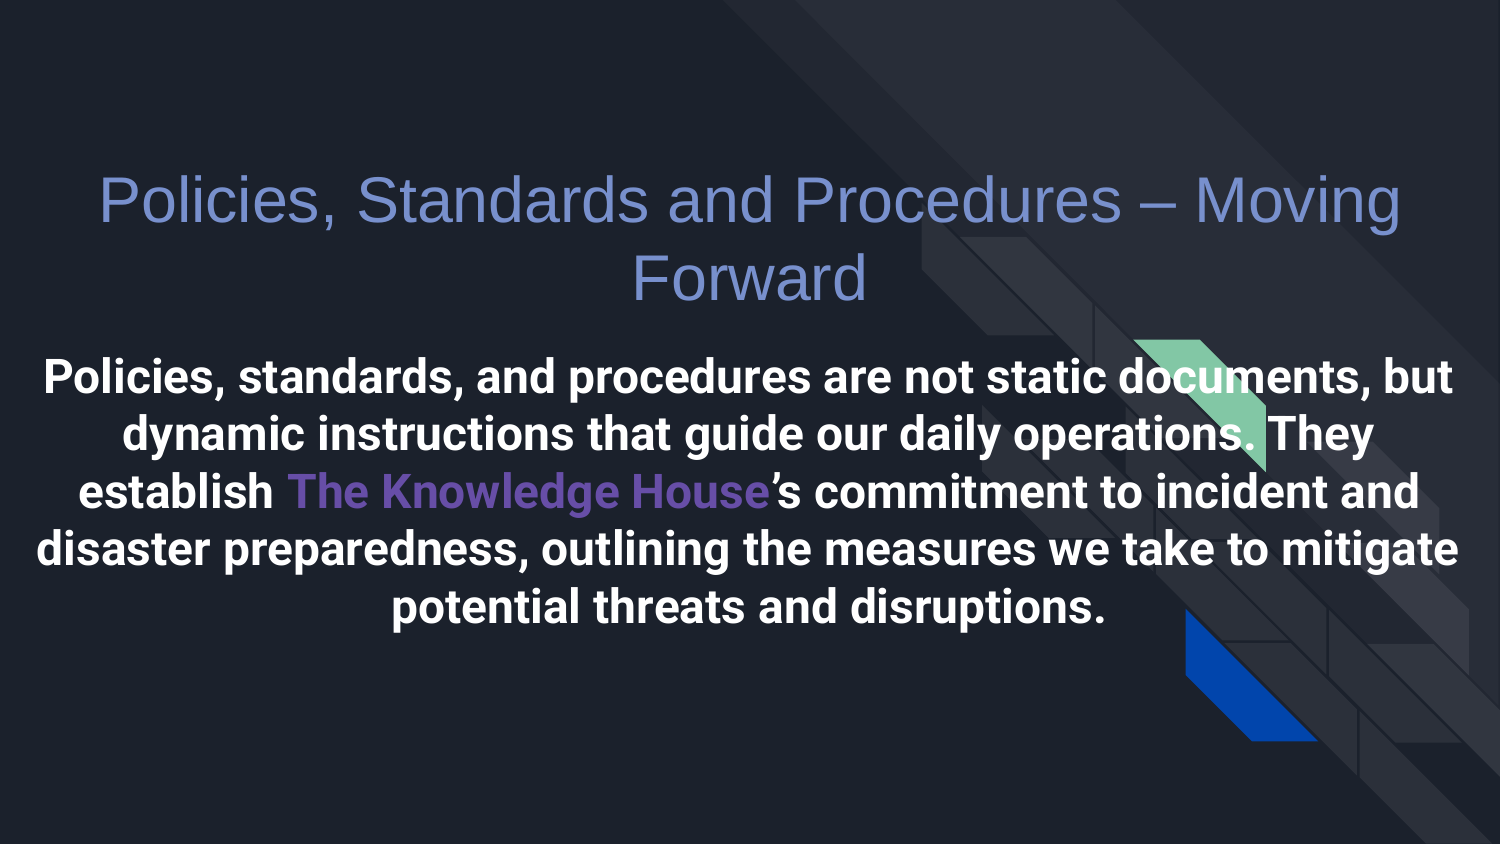

# Policies, Standards and Procedures – Moving Forward

Policies, standards, and procedures are not static documents, but dynamic instructions that guide our daily operations. They establish The Knowledge House’s commitment to incident and disaster preparedness, outlining the measures we take to mitigate potential threats and disruptions.